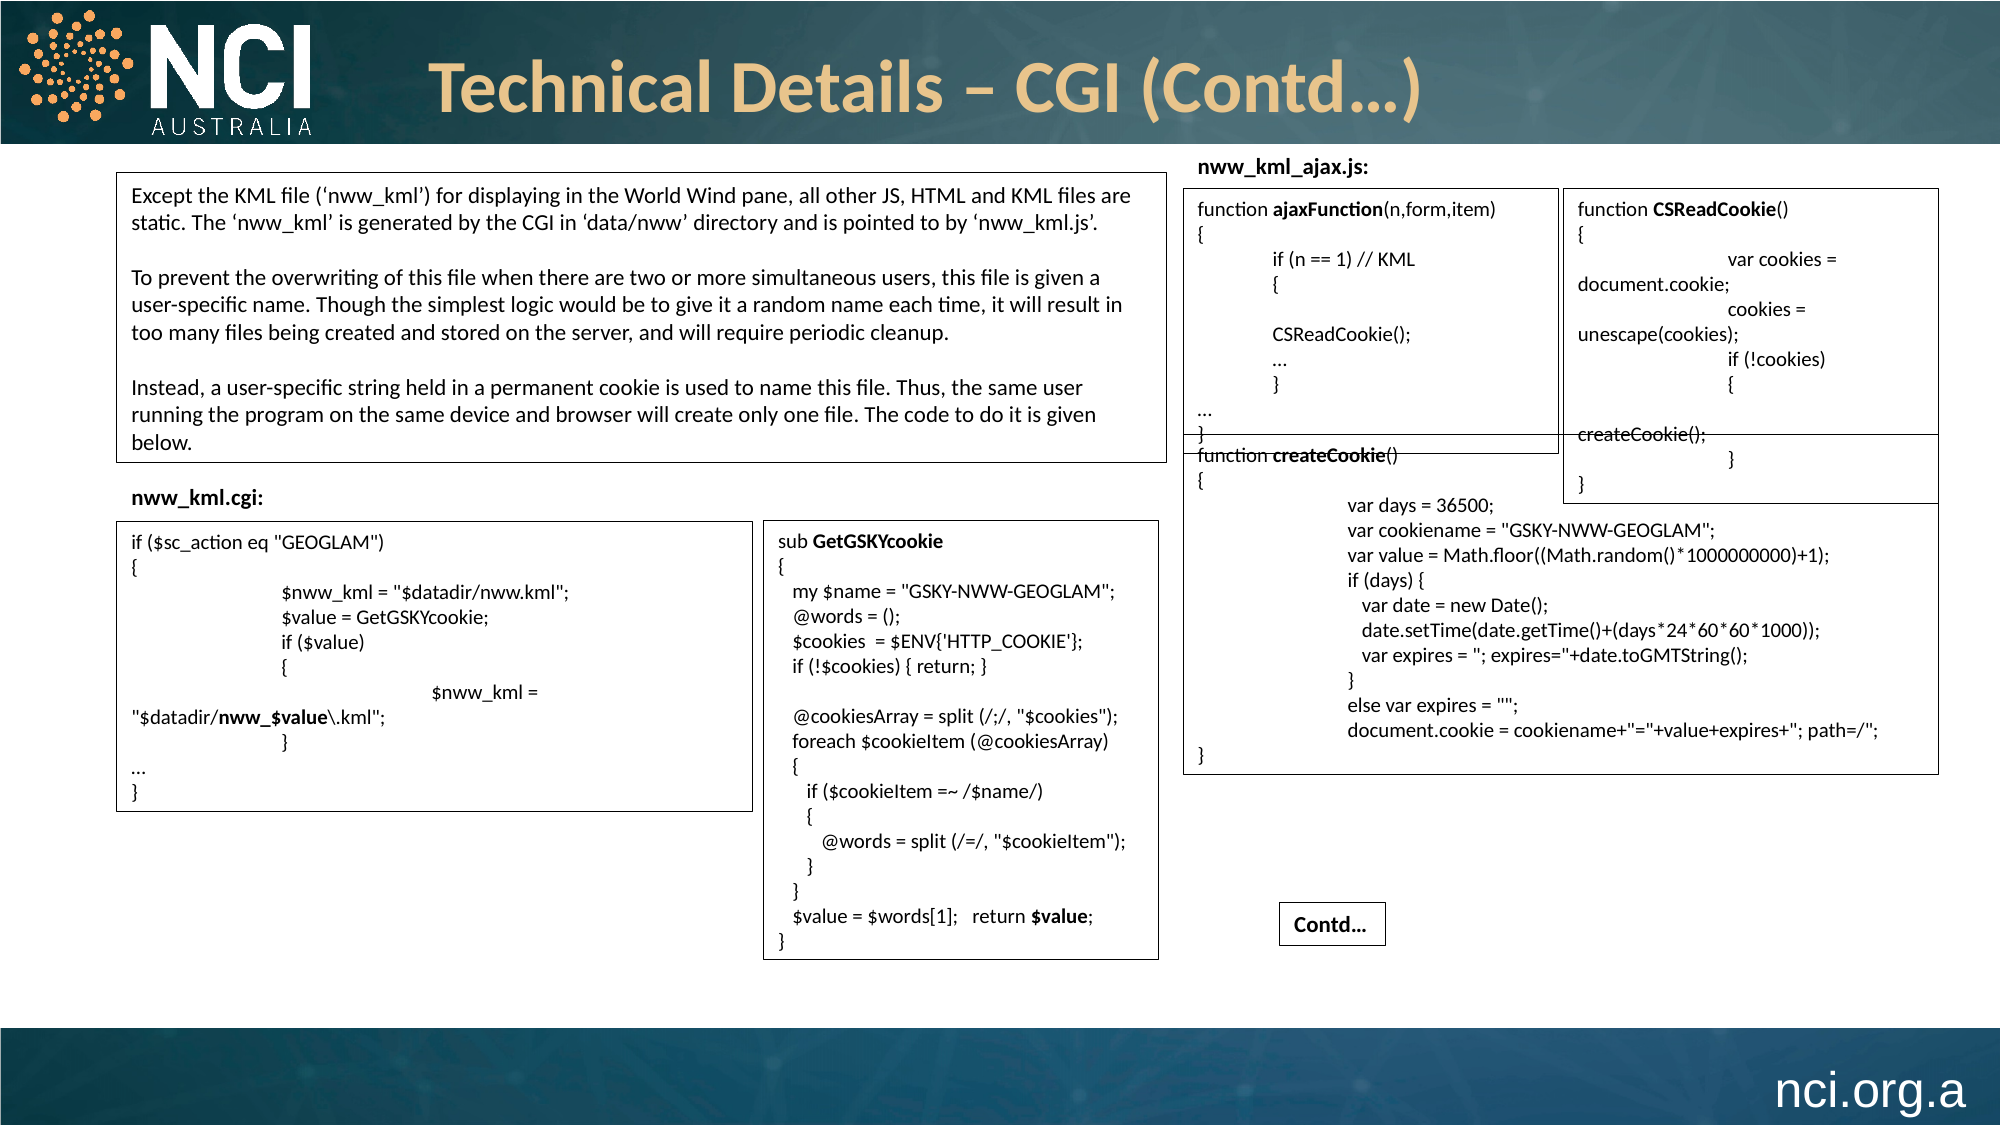

Technical Details – CGI (Contd…)
nww_kml_ajax.js:
Except the KML file (‘nww_kml’) for displaying in the World Wind pane, all other JS, HTML and KML files are static. The ‘nww_kml’ is generated by the CGI in ‘data/nww’ directory and is pointed to by ‘nww_kml.js’.

To prevent the overwriting of this file when there are two or more simultaneous users, this file is given a user-specific name. Though the simplest logic would be to give it a random name each time, it will result in too many files being created and stored on the server, and will require periodic cleanup.

Instead, a user-specific string held in a permanent cookie is used to name this file. Thus, the same user running the program on the same device and browser will create only one file. The code to do it is given below.
function ajaxFunction(n,form,item)
{
if (n == 1) // KML
{
	CSReadCookie();
…
}
…
}
function CSReadCookie()
{
	var cookies = document.cookie;
	cookies = unescape(cookies);
	if (!cookies)
	{
		createCookie();
	}
}
function createCookie()
{
	var days = 36500;
	var cookiename = "GSKY-NWW-GEOGLAM";
	var value = Math.floor((Math.random()*1000000000)+1);
	if (days) {
	   var date = new Date();
	   date.setTime(date.getTime()+(days*24*60*60*1000));
	   var expires = "; expires="+date.toGMTString();
	}
	else var expires = "";
	document.cookie = cookiename+"="+value+expires+"; path=/";
}
nww_kml.cgi:
sub GetGSKYcookie
{
   my $name = "GSKY-NWW-GEOGLAM";
   @words = ();
   $cookies  = $ENV{'HTTP_COOKIE'};
   if (!$cookies) { return; }

   @cookiesArray = split (/;/, "$cookies");
   foreach $cookieItem (@cookiesArray)
   {
      if ($cookieItem =~ /$name/)
      {
         @words = split (/=/, "$cookieItem");
      }
   }
   $value = $words[1];   return $value;
}
if ($sc_action eq "GEOGLAM")
{
	$nww_kml = "$datadir/nww.kml";
	$value = GetGSKYcookie;
	if ($value)
	{
		$nww_kml = "$datadir/nww_$value\.kml";
	}
…
}
Contd…